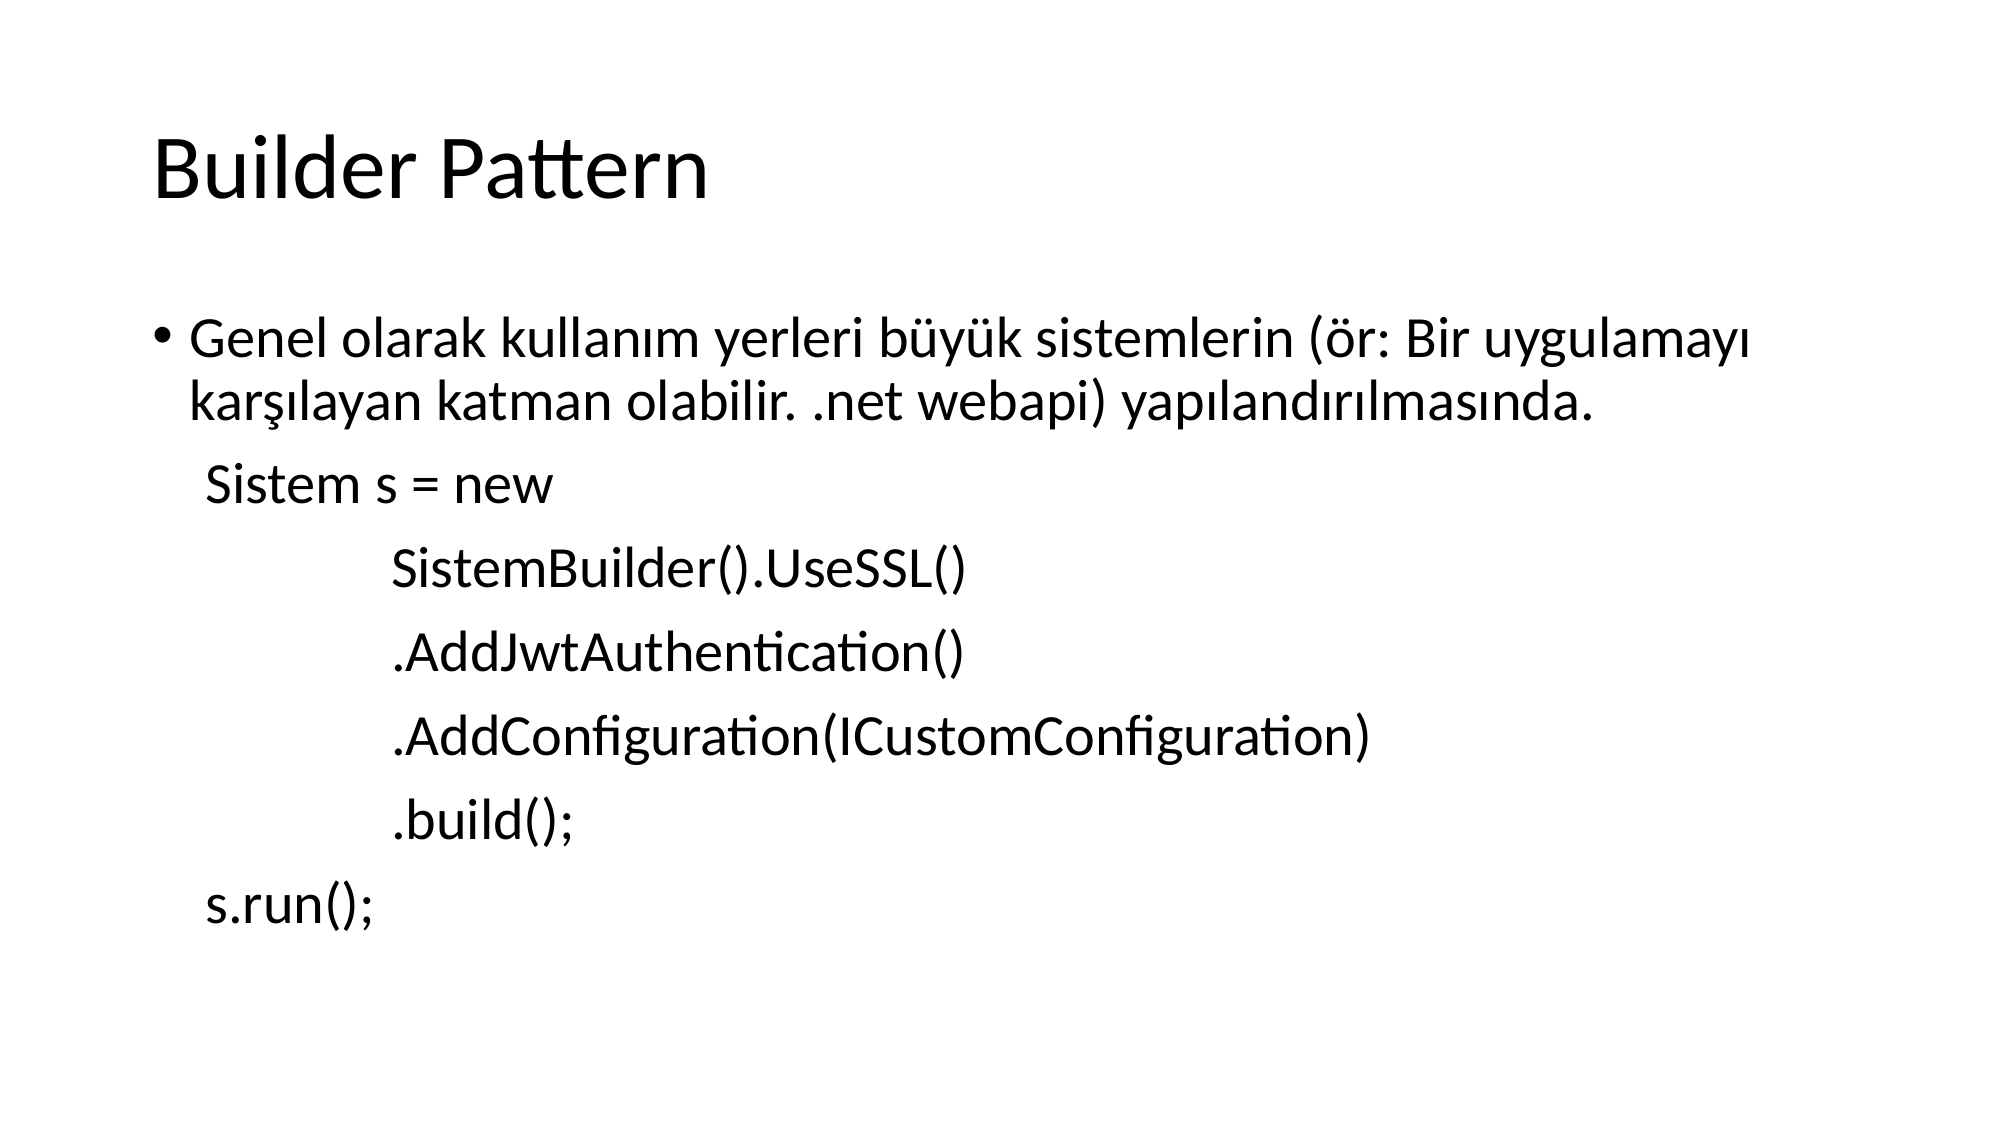

# Builder Pattern
Genel olarak kullanım yerleri büyük sistemlerin (ör: Bir uygulamayı karşılayan katman olabilir. .net webapi) yapılandırılmasında.
    Sistem s = new
                  SistemBuilder().UseSSL()
                  .AddJwtAuthentication()
                  .AddConfiguration(ICustomConfiguration)
                  .build();
    s.run();